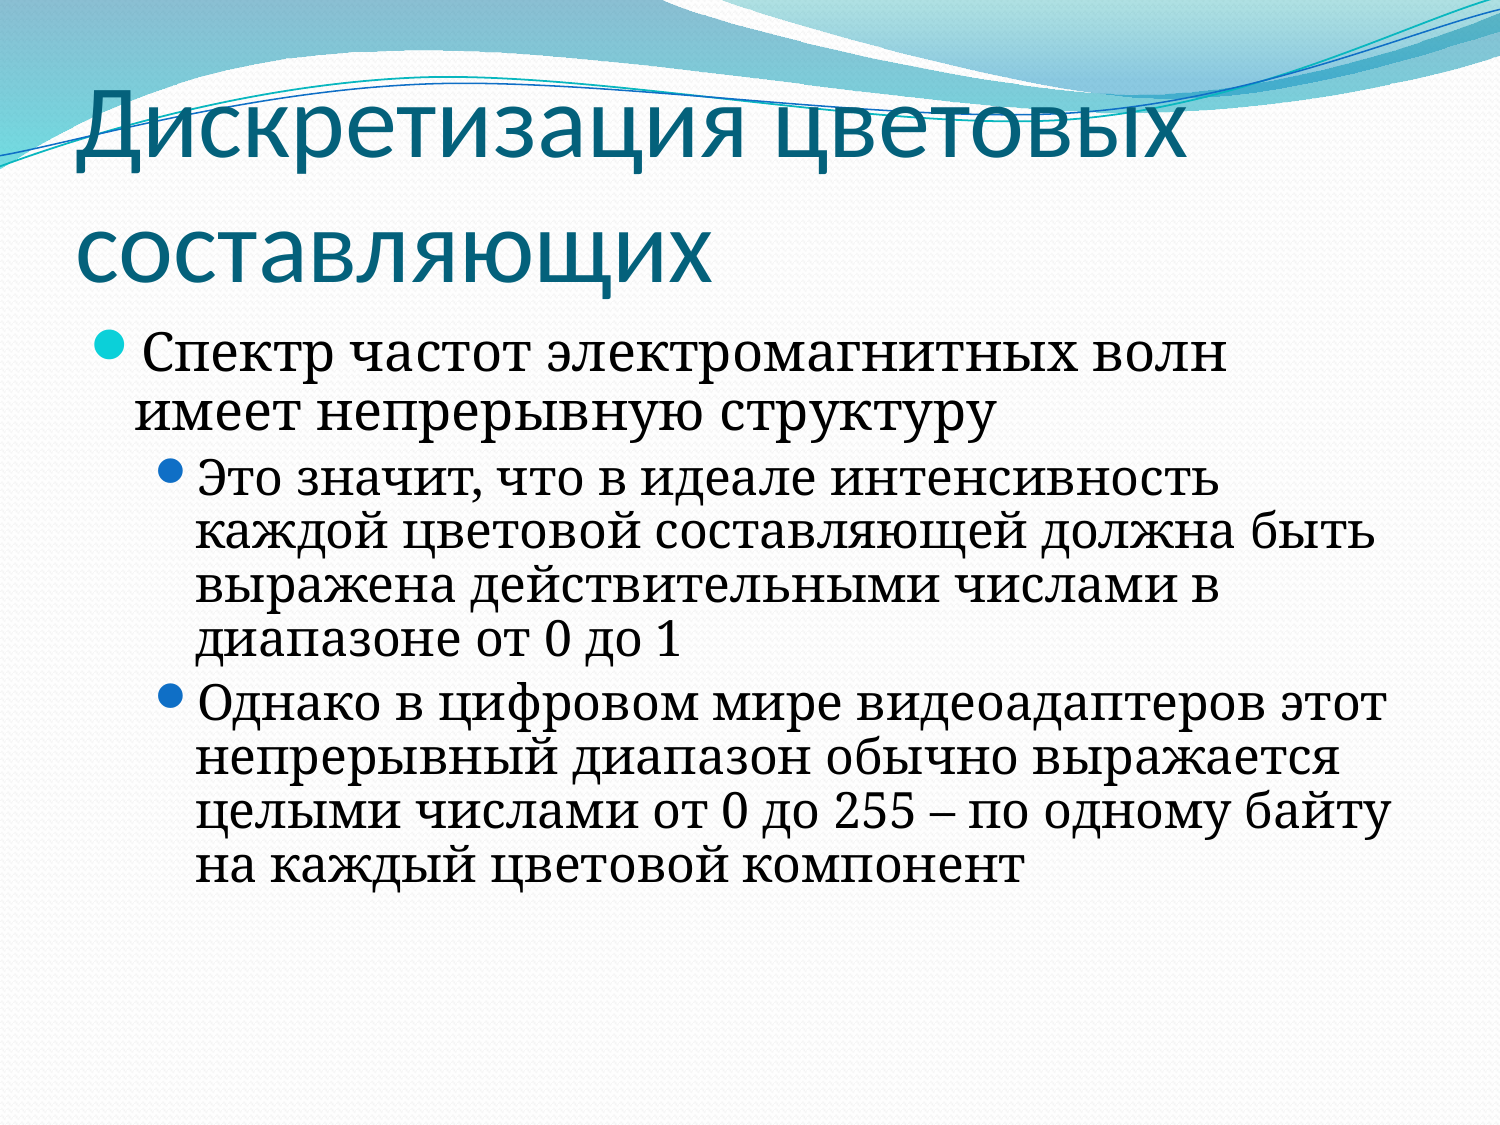

# Дискретизация цветовых составляющих
Спектр частот электромагнитных волн имеет непрерывную структуру
Это значит, что в идеале интенсивность каждой цветовой составляющей должна быть выражена действительными числами в диапазоне от 0 до 1
Однако в цифровом мире видеоадаптеров этот непрерывный диапазон обычно выражается целыми числами от 0 до 255 – по одному байту на каждый цветовой компонент